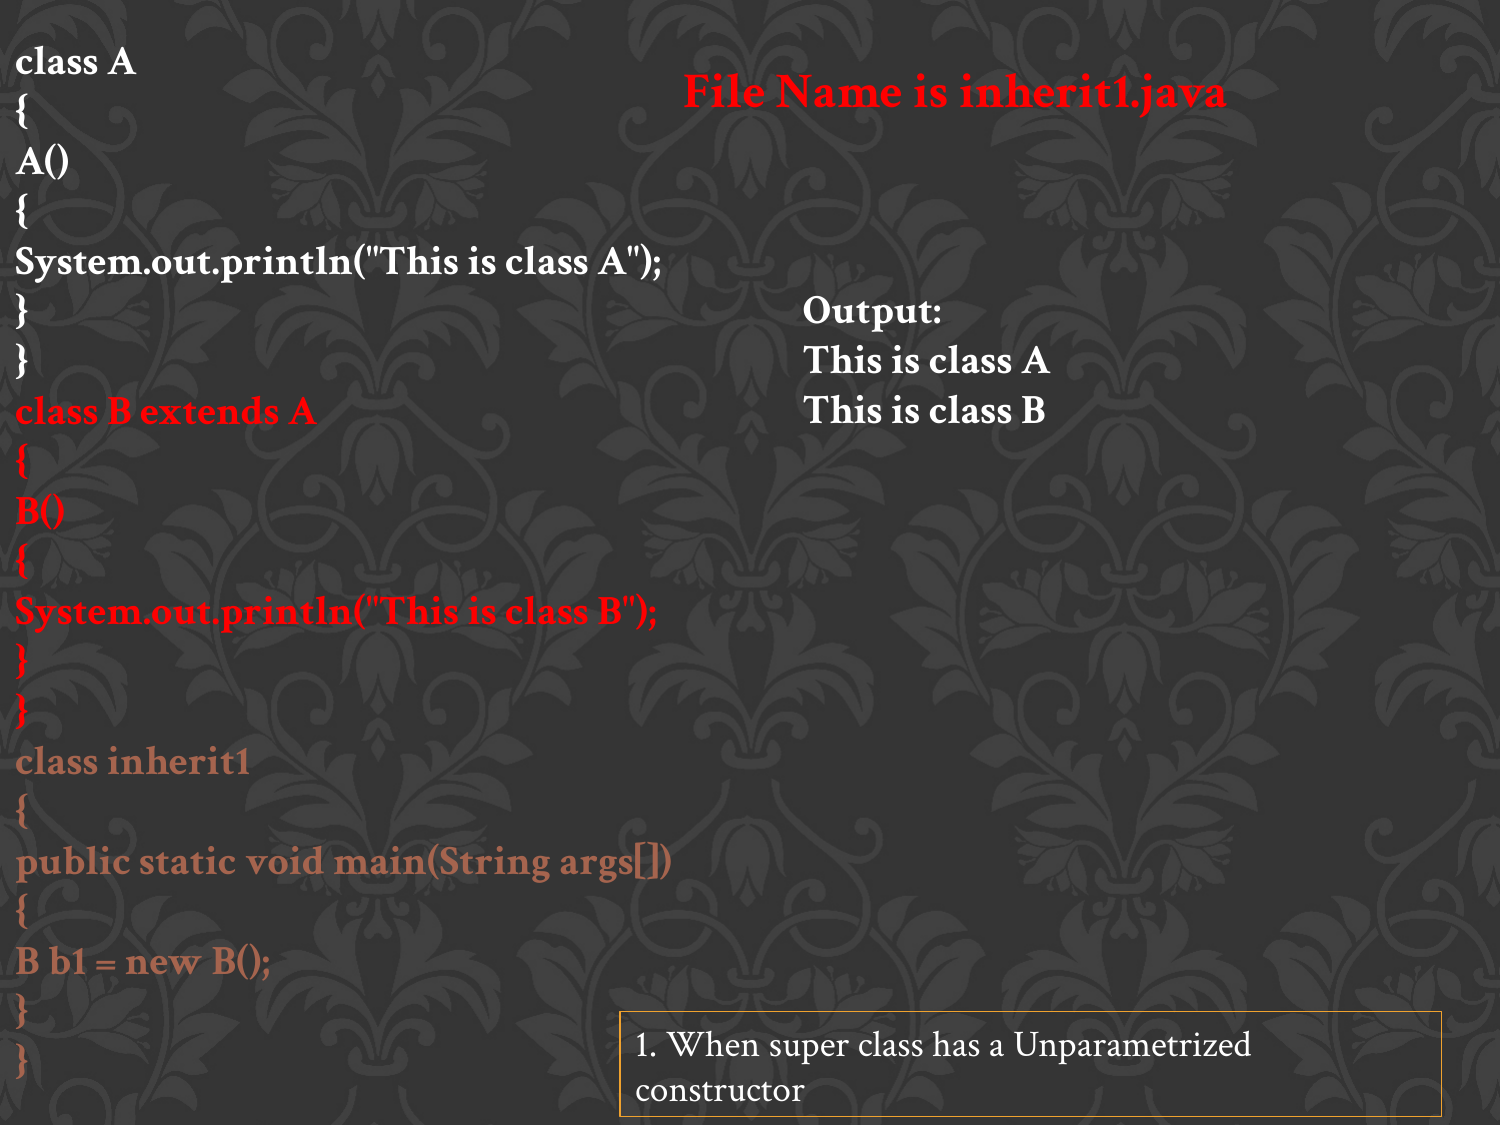

class A
{
A()
{
System.out.println("This is class A");
}
}
class B extends A
{
B()
{
System.out.println("This is class B");
}
}
class inherit1
{
public static void main(String args[])
{
B b1 = new B();
}
}
File Name is inherit1.java
Output:
This is class A
This is class B
1. When super class has a Unparametrized constructor